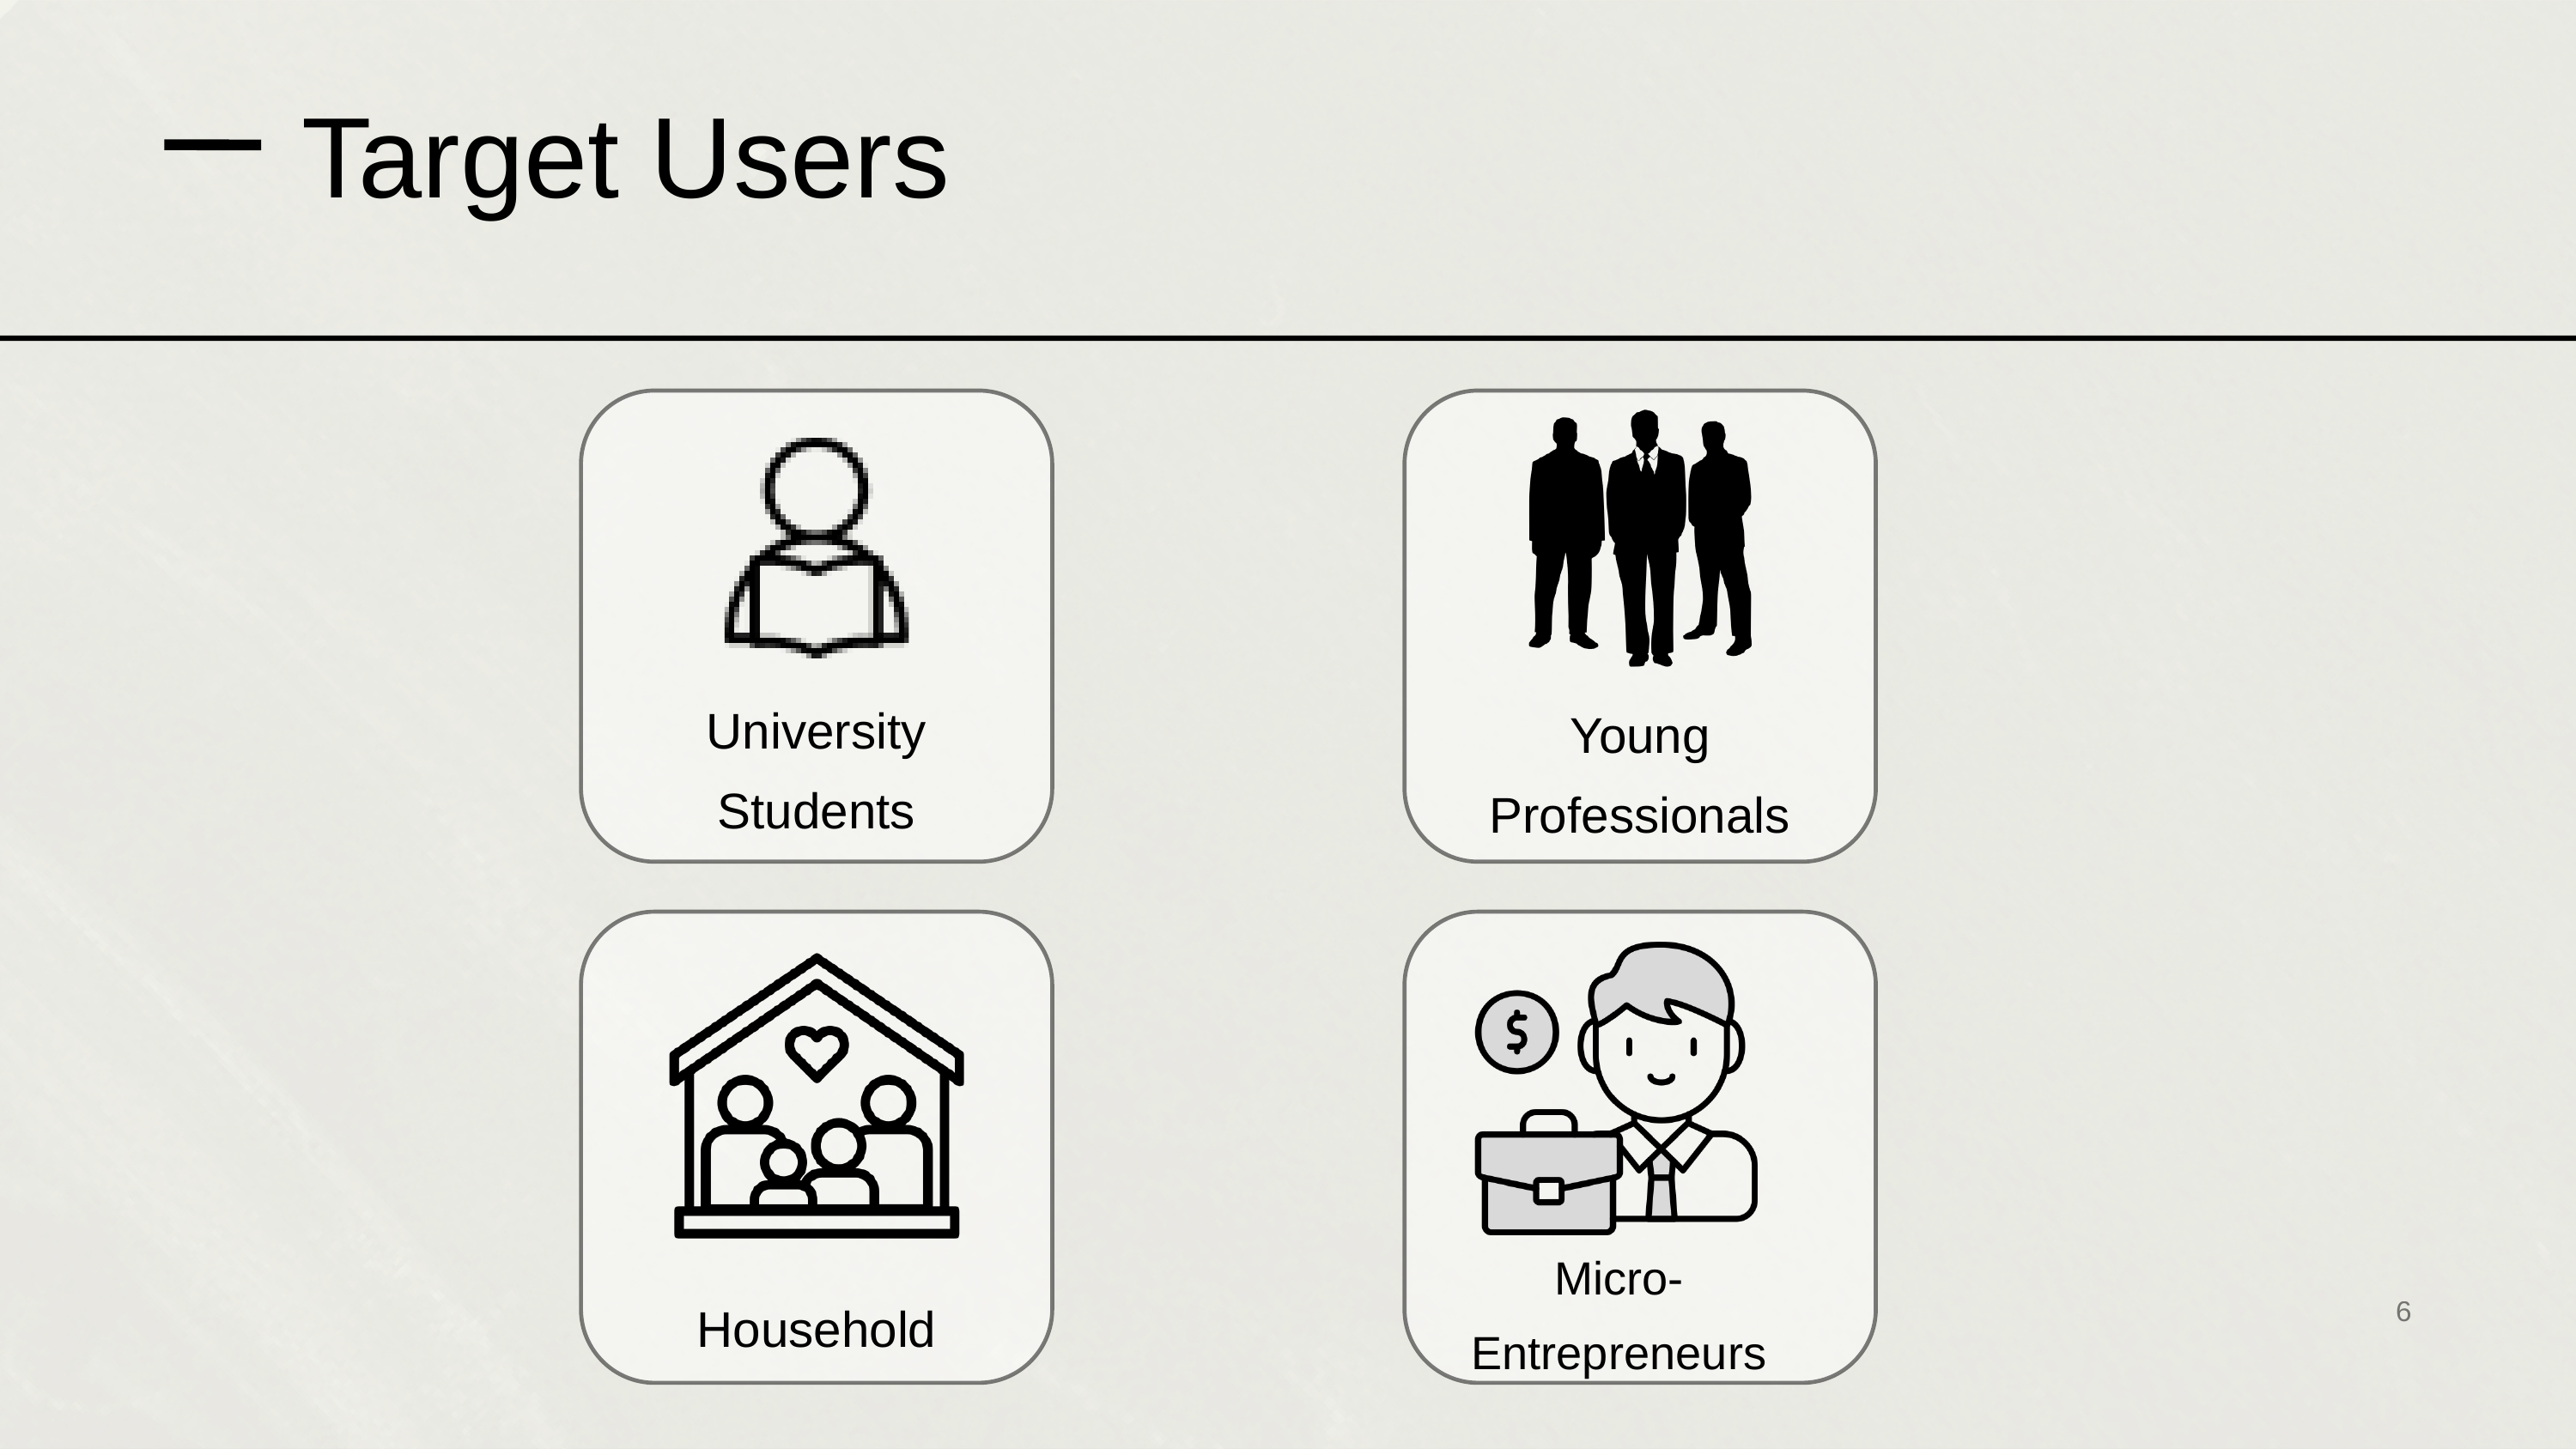

Target Users

University Students

Young Professionals

Household

Micro-Entrepreneurs
6